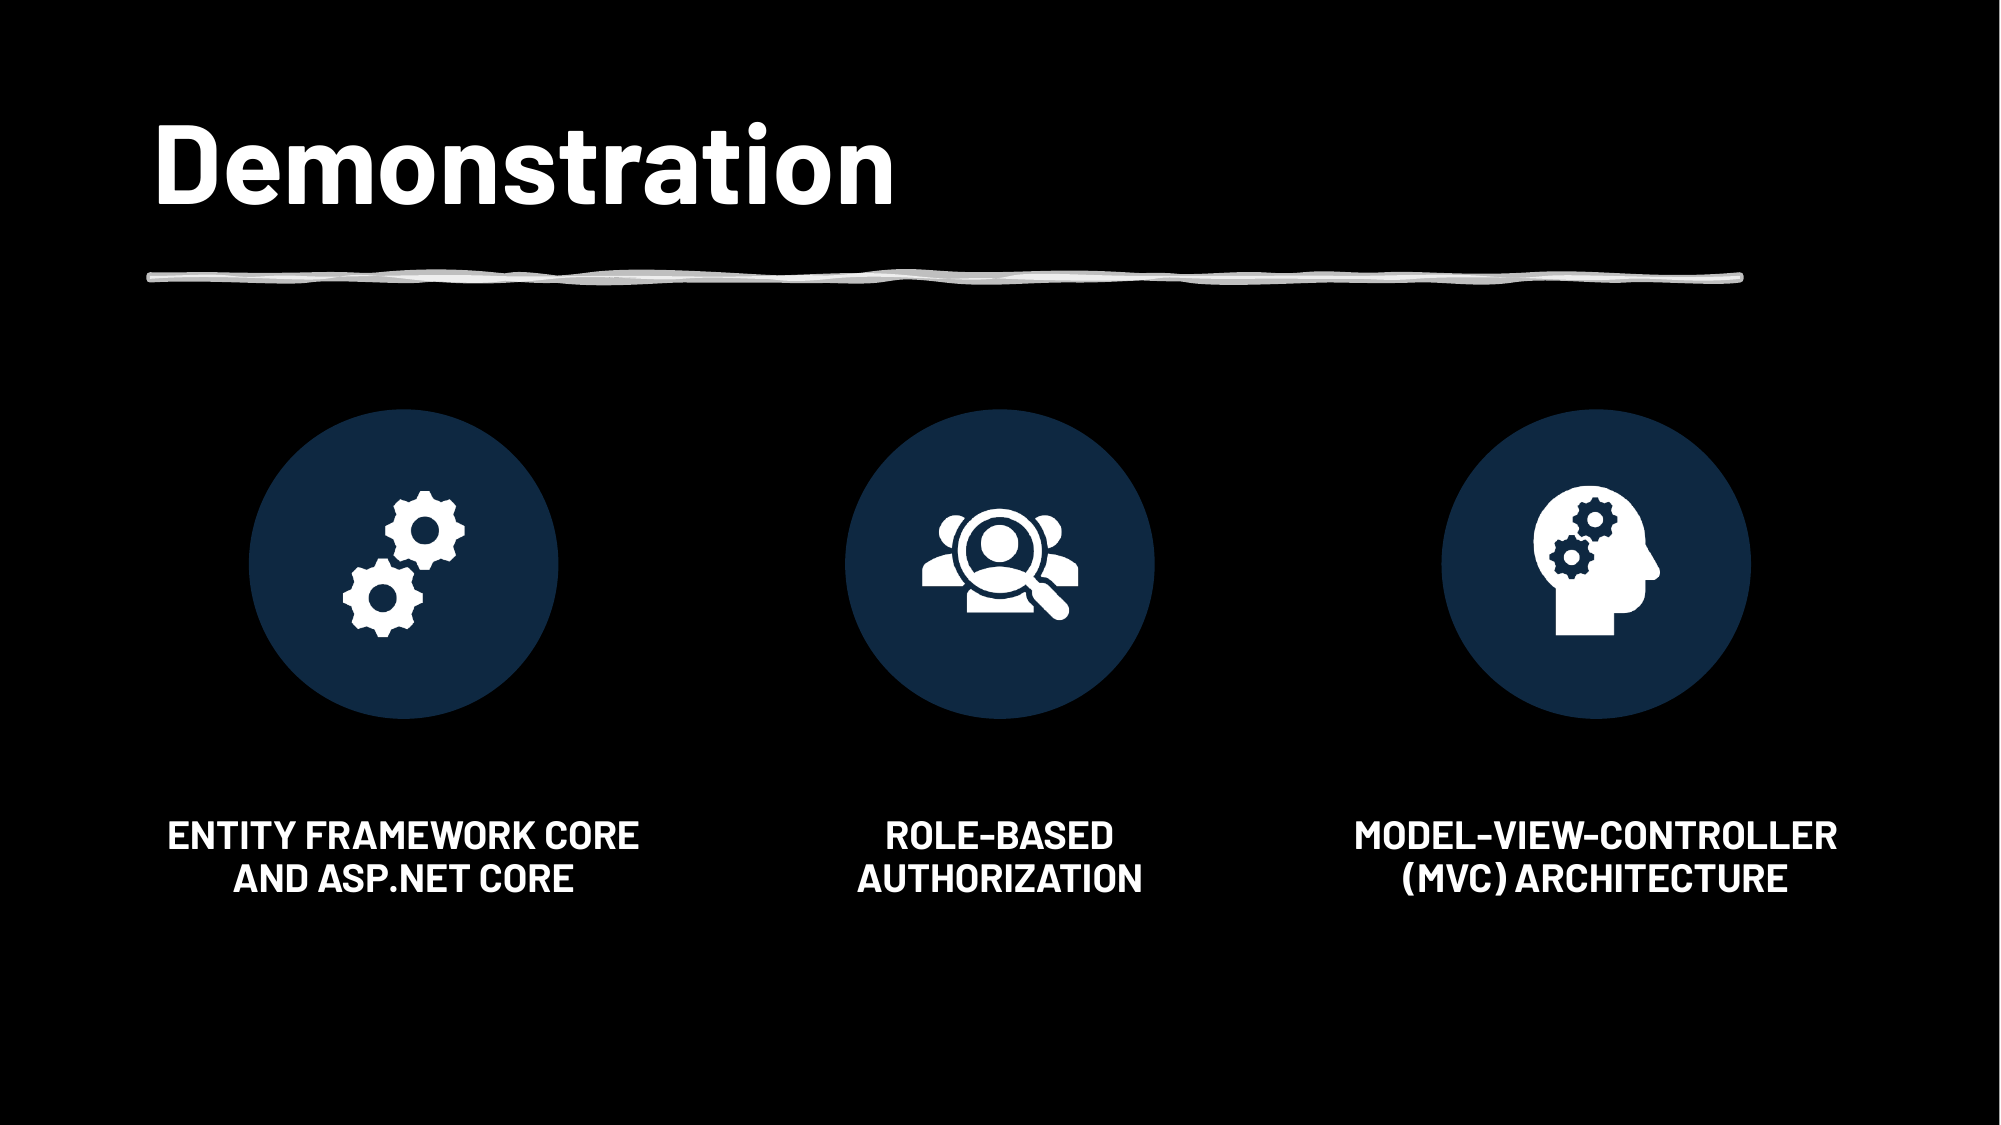

Demonstration

Entity Framework Core and ASP.NET Core
Role-Based Authorization
Model-View-Controller (MVC) Architecture